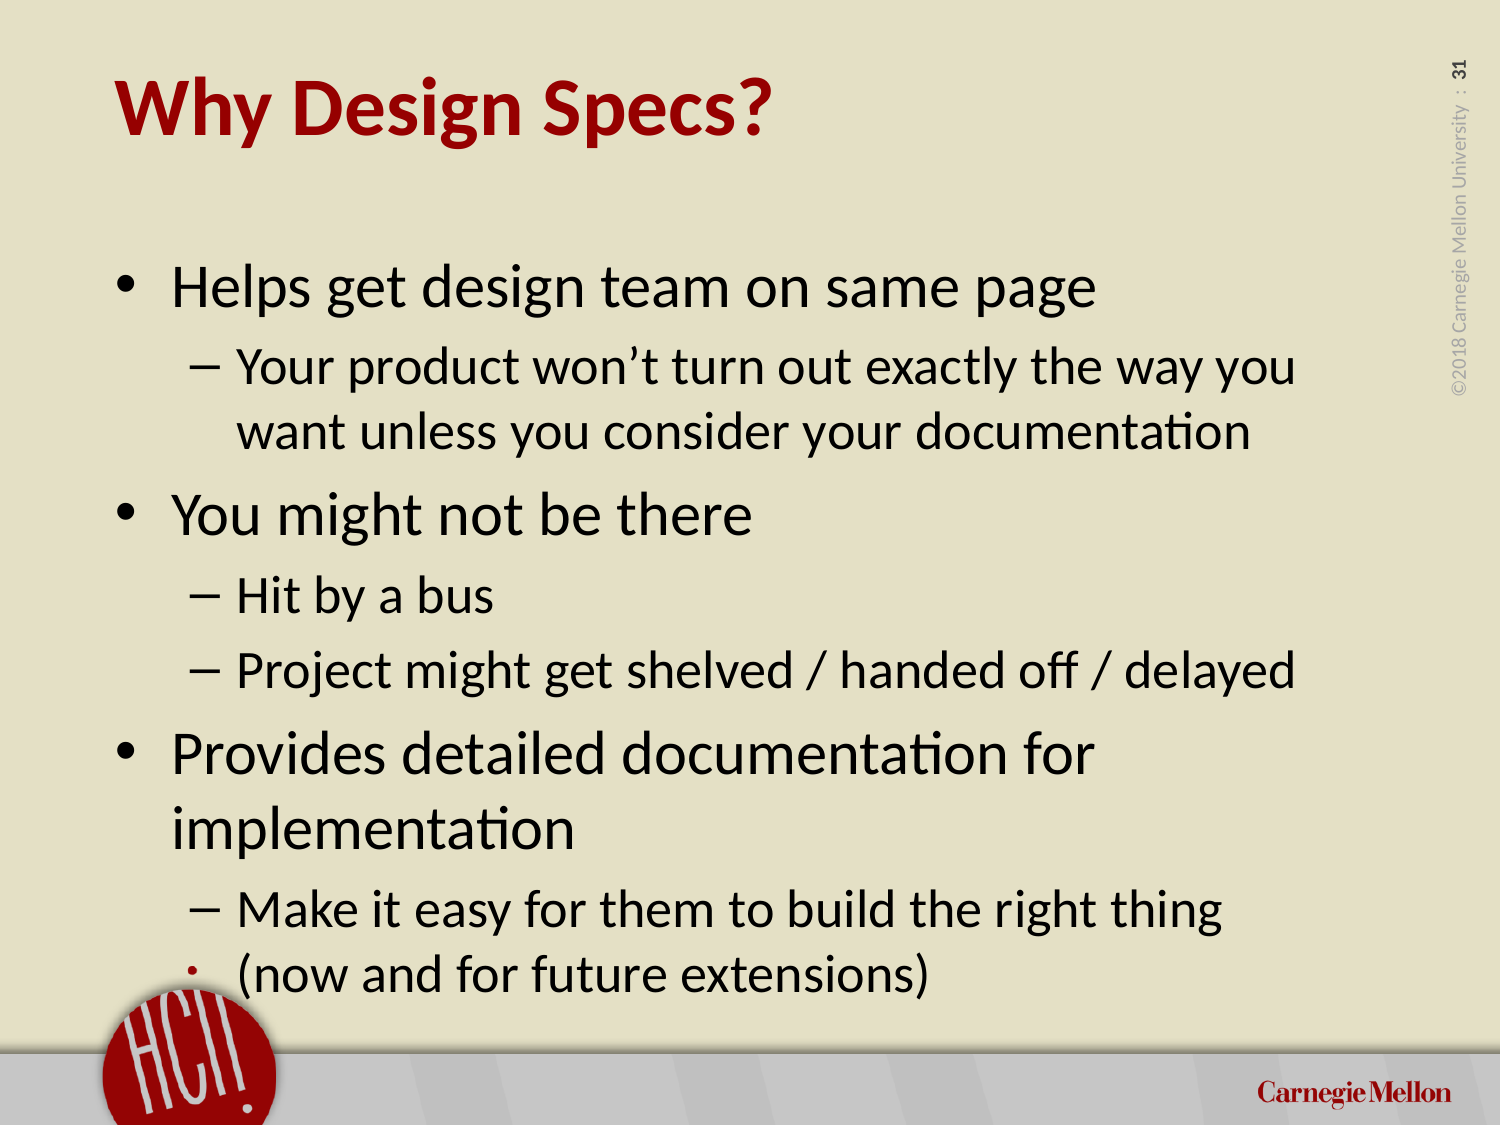

# Why Design Specs?
Helps get design team on same page
Your product won’t turn out exactly the way you want unless you consider your documentation
You might not be there
Hit by a bus
Project might get shelved / handed off / delayed
Provides detailed documentation for implementation
Make it easy for them to build the right thing
(now and for future extensions)